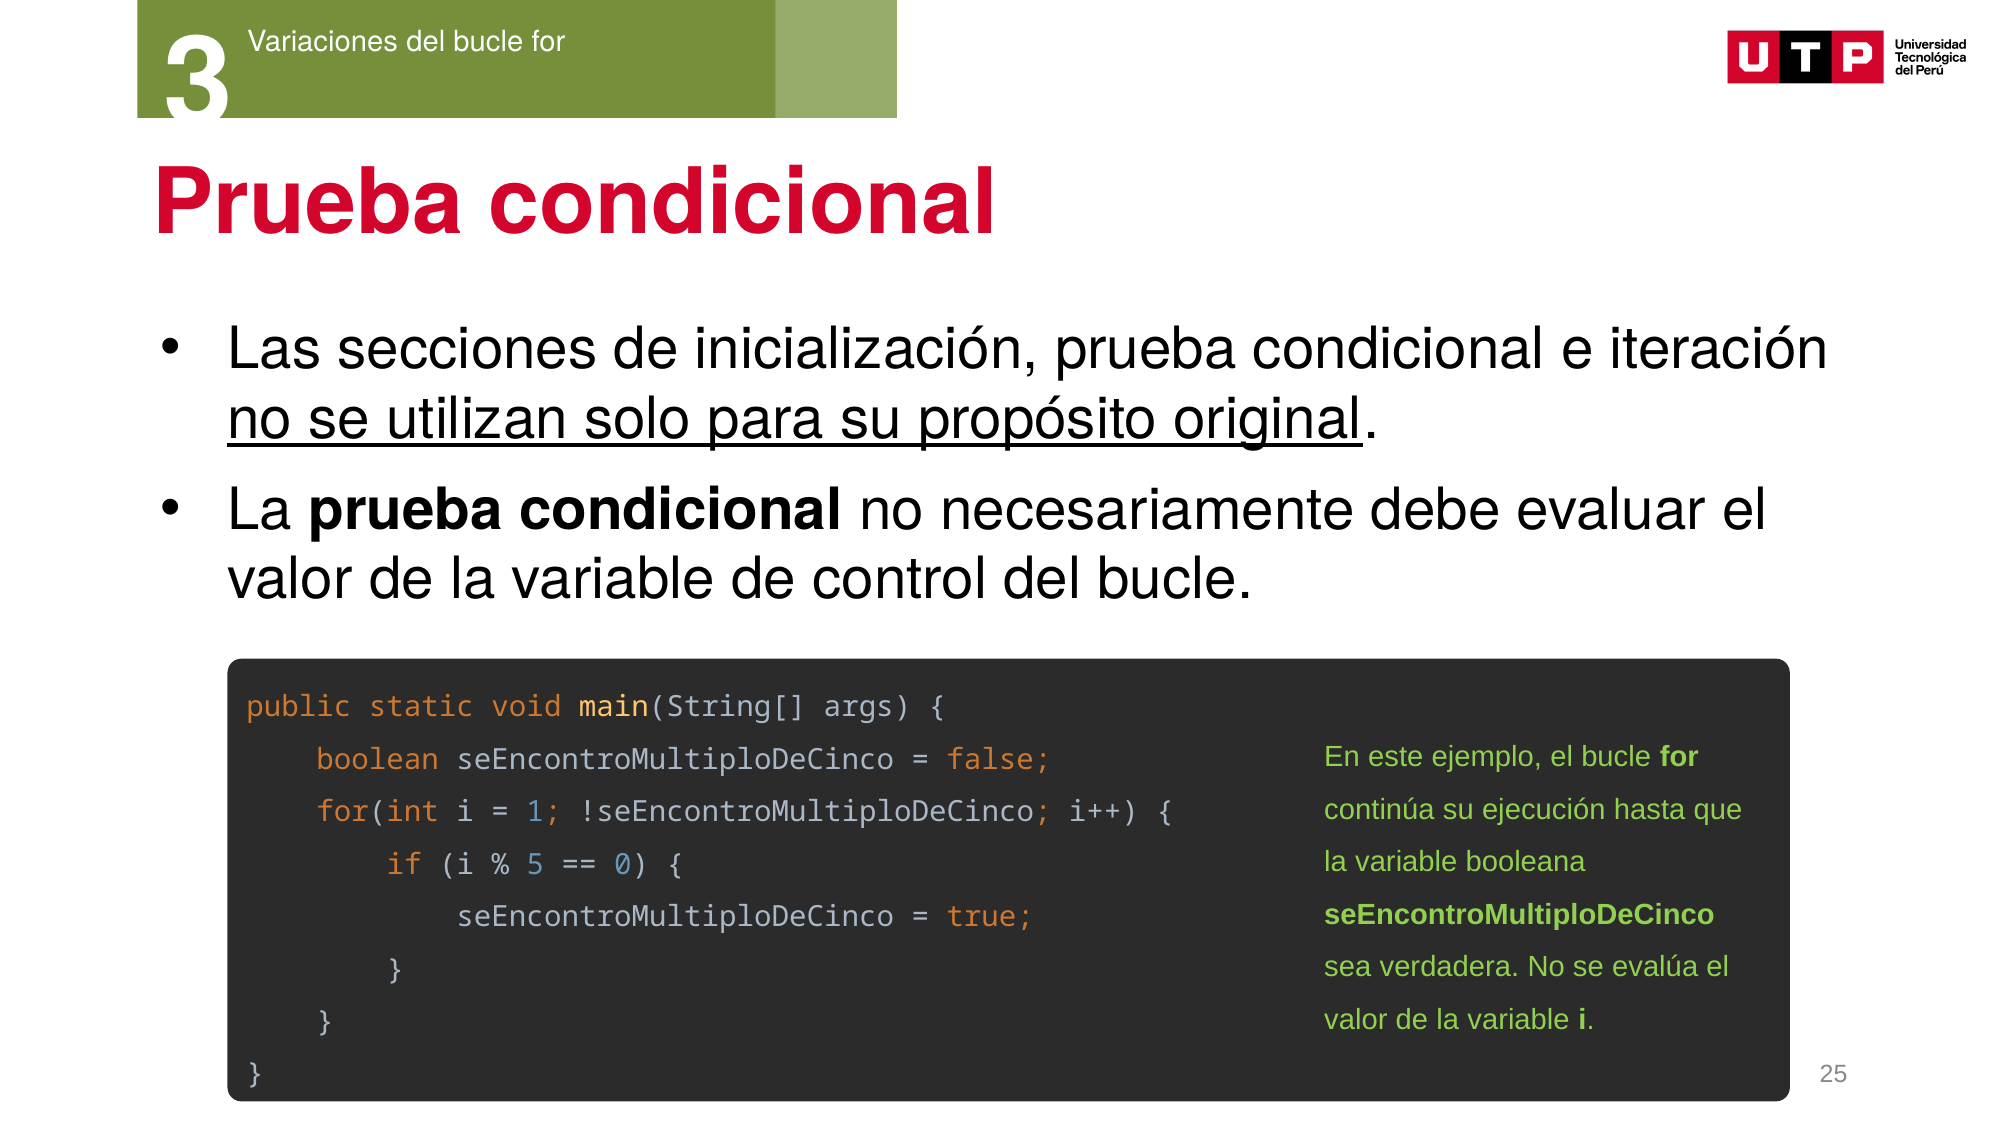

3

Variaciones del bucle for
# Prueba condicional
Las secciones de inicialización, prueba condicional e iteración no se utilizan solo para su propósito original.
La prueba condicional no necesariamente debe evaluar el valor de la variable de control del bucle.
public static void main(String[] args) {
    boolean seEncontroMultiploDeCinco = false;
    for(int i = 1; !seEncontroMultiploDeCinco; i++) {
        if (i % 5 == 0) {
            seEncontroMultiploDeCinco = true;
        }
    }
}
En este ejemplo, el bucle for continúa su ejecución hasta que la variable booleana seEncontroMultiploDeCinco sea verdadera. No se evalúa el valor de la variable i.
25